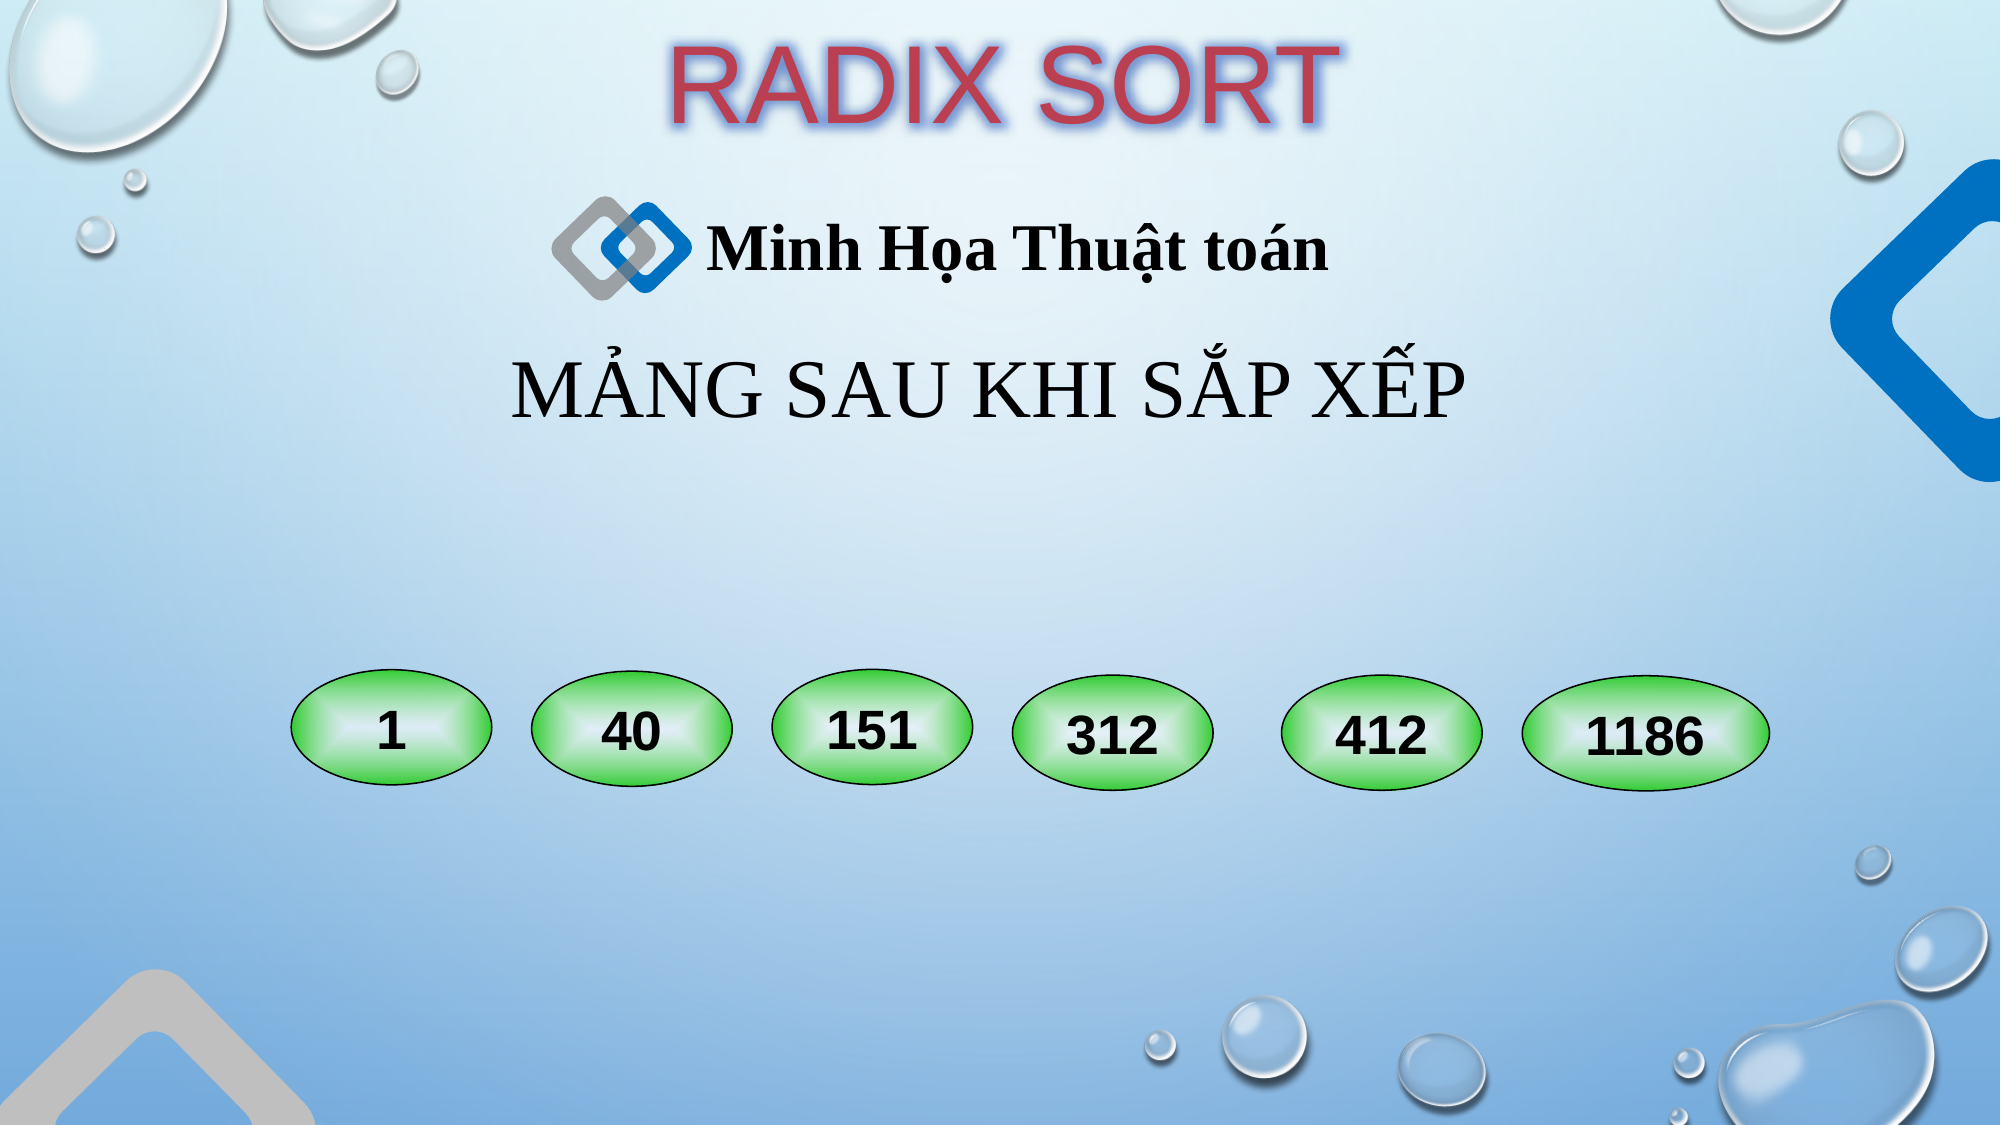

RADIX SORT

Minh Họa Thuật toán

MẢNG SAU KHI SẮP XẾP
151
1
40
412
312
1186